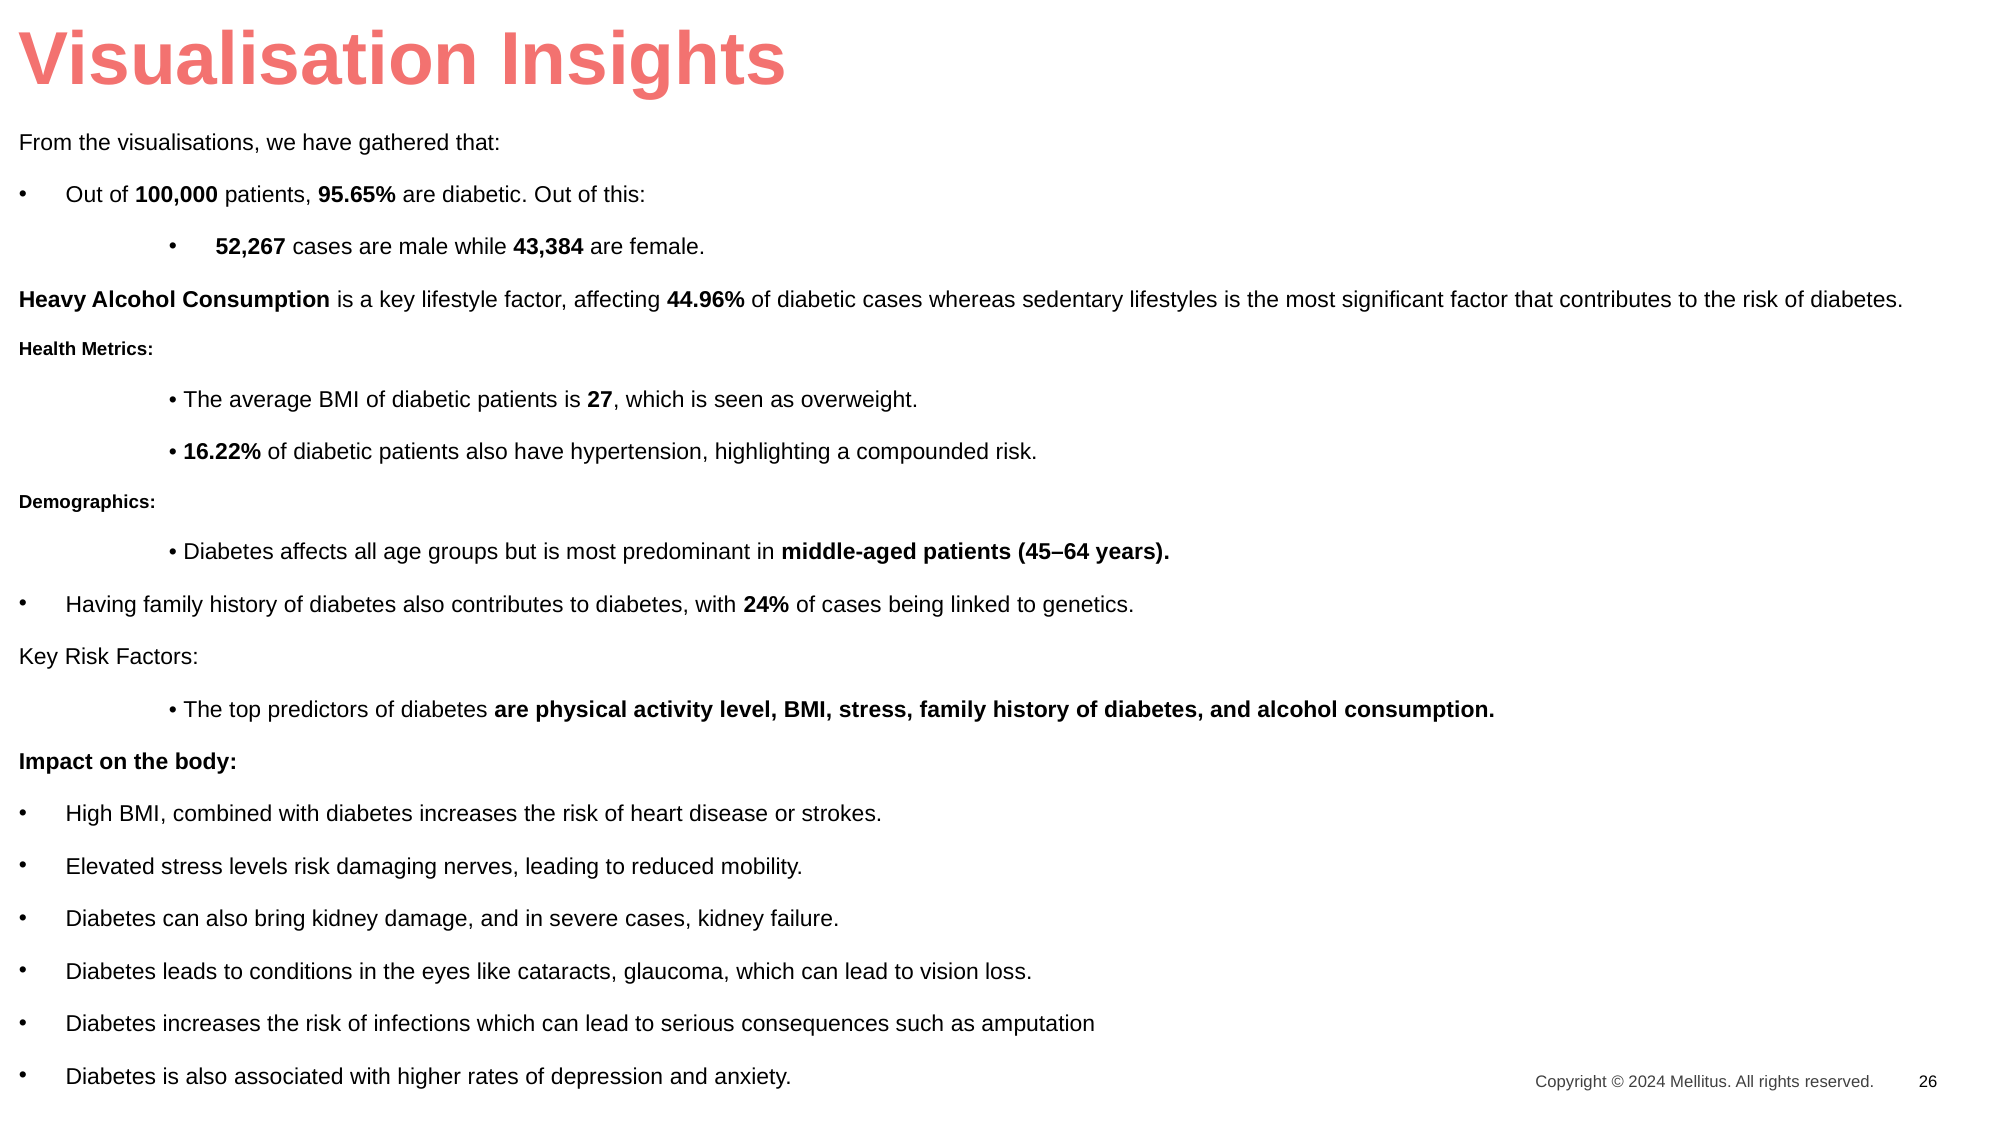

# Visualisation Insights
From the visualisations, we have gathered that:
Out of 100,000 patients, 95.65% are diabetic. Out of this:
52,267 cases are male while 43,384 are female.
Heavy Alcohol Consumption is a key lifestyle factor, affecting 44.96% of diabetic cases whereas sedentary lifestyles is the most significant factor that contributes to the risk of diabetes.
Health Metrics:
	• The average BMI of diabetic patients is 27, which is seen as overweight.
	• 16.22% of diabetic patients also have hypertension, highlighting a compounded risk.
Demographics:
	• Diabetes affects all age groups but is most predominant in middle-aged patients (45–64 years).
Having family history of diabetes also contributes to diabetes, with 24% of cases being linked to genetics.
Key Risk Factors:
	• The top predictors of diabetes are physical activity level, BMI, stress, family history of diabetes, and alcohol consumption.
Impact on the body:
High BMI, combined with diabetes increases the risk of heart disease or strokes.
Elevated stress levels risk damaging nerves, leading to reduced mobility.
Diabetes can also bring kidney damage, and in severe cases, kidney failure.
Diabetes leads to conditions in the eyes like cataracts, glaucoma, which can lead to vision loss.
Diabetes increases the risk of infections which can lead to serious consequences such as amputation
Diabetes is also associated with higher rates of depression and anxiety.
26